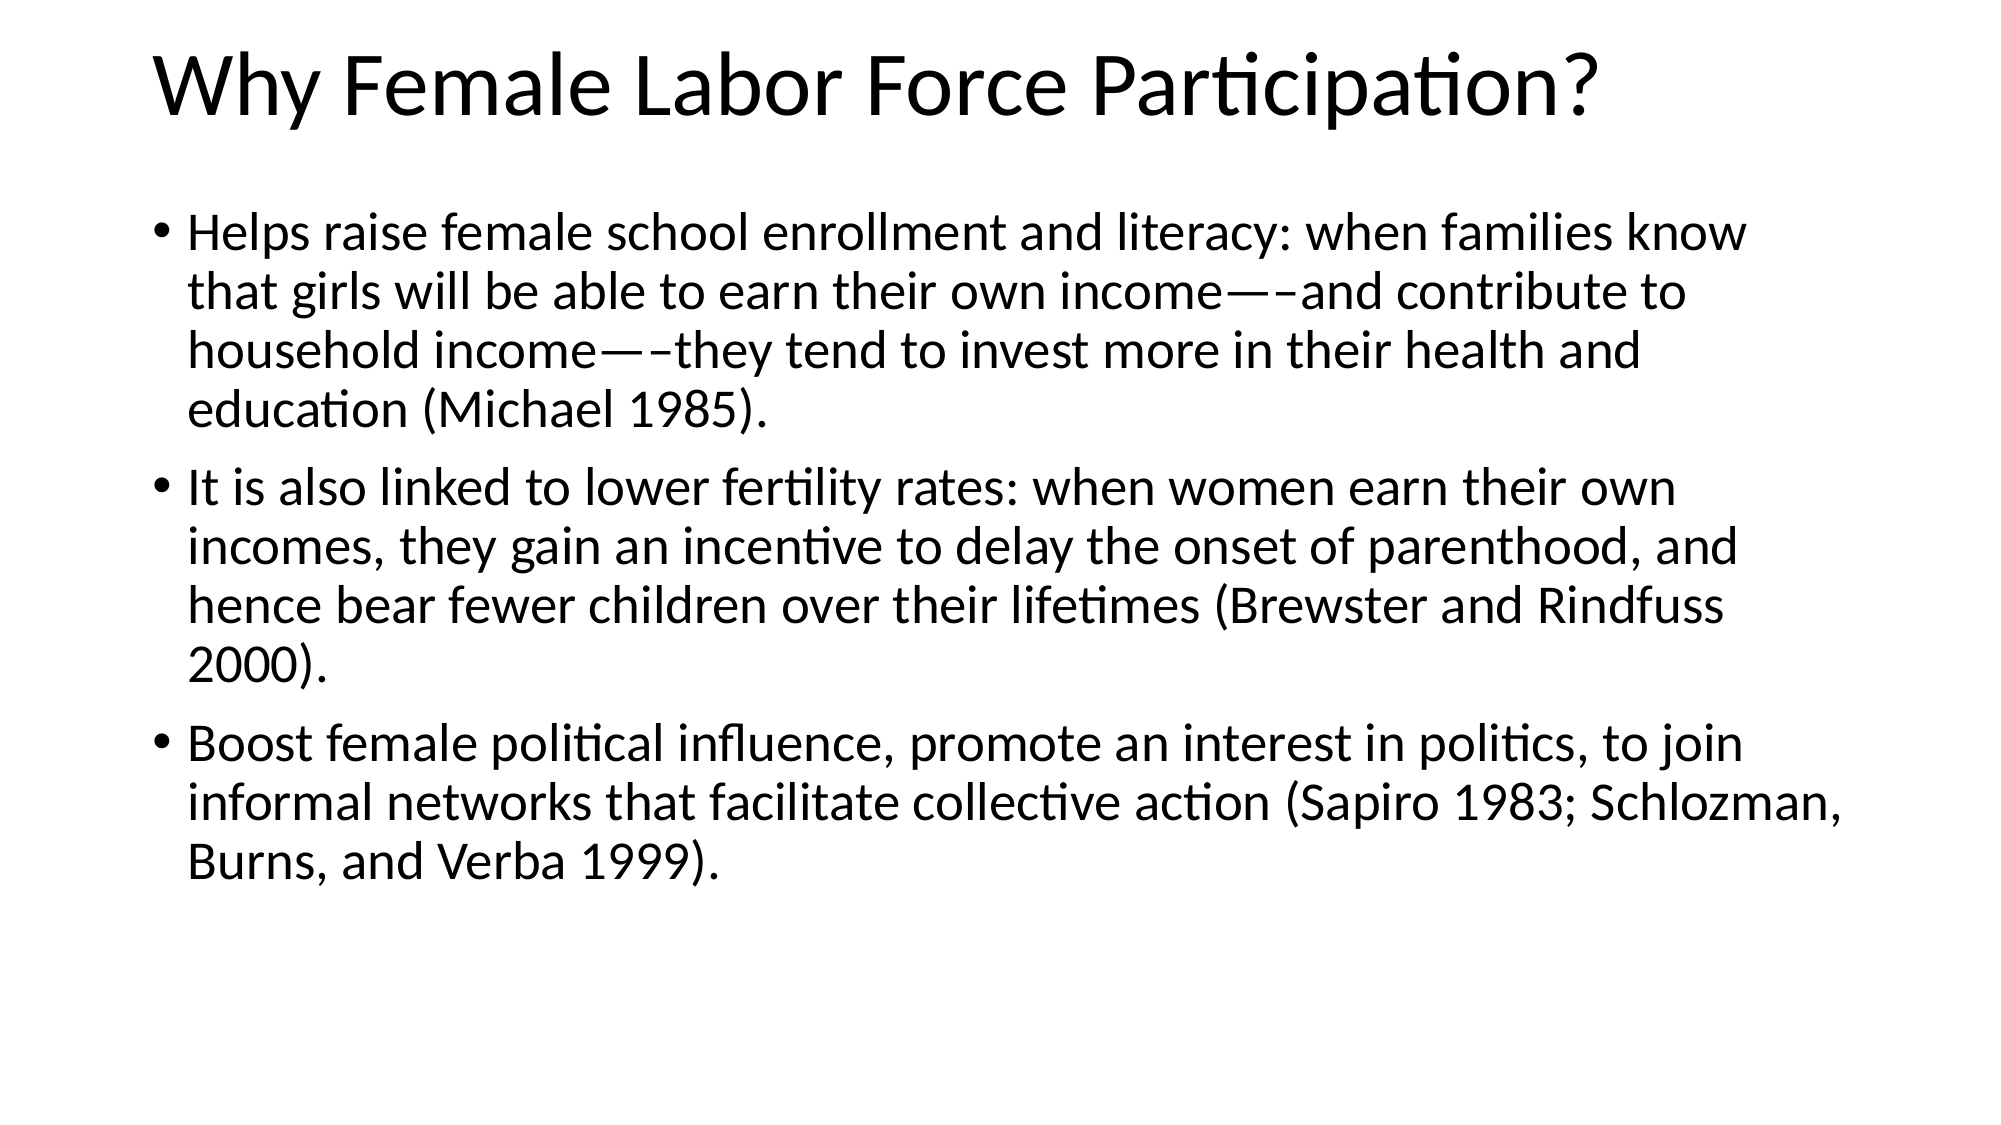

# Why Female Labor Force Participation?
Helps raise female school enrollment and literacy: when families know that girls will be able to earn their own income—–and contribute to household income—–they tend to invest more in their health and education (Michael 1985).
It is also linked to lower fertility rates: when women earn their own incomes, they gain an incentive to delay the onset of parenthood, and hence bear fewer children over their lifetimes (Brewster and Rindfuss 2000).
Boost female political influence, promote an interest in politics, to join informal networks that facilitate collective action (Sapiro 1983; Schlozman, Burns, and Verba 1999).